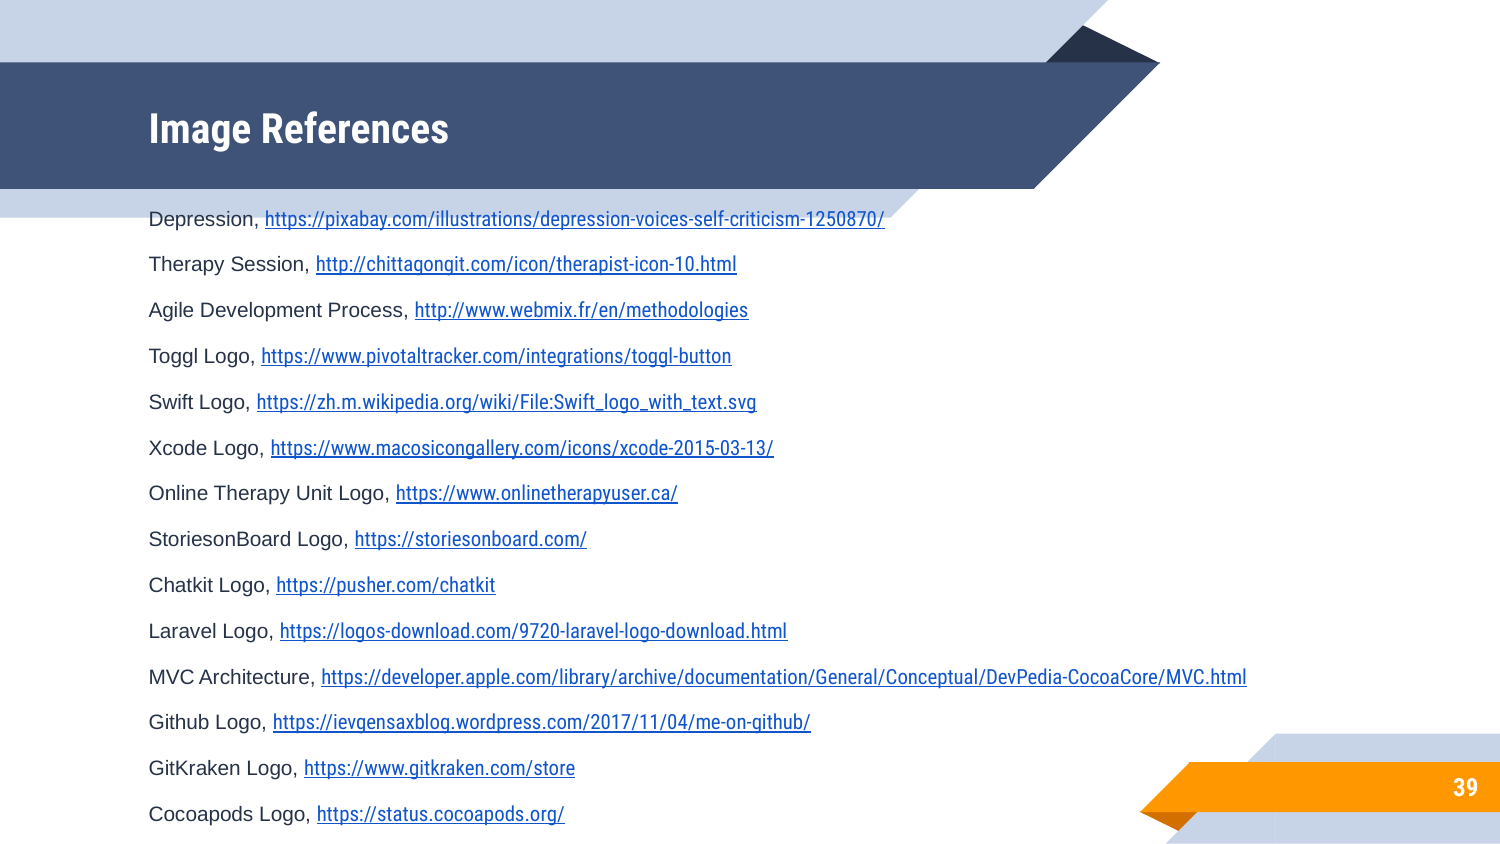

# Image References
Depression, https://pixabay.com/illustrations/depression-voices-self-criticism-1250870/
Therapy Session, http://chittagongit.com/icon/therapist-icon-10.html
Agile Development Process, http://www.webmix.fr/en/methodologies
Toggl Logo, https://www.pivotaltracker.com/integrations/toggl-button
Swift Logo, https://zh.m.wikipedia.org/wiki/File:Swift_logo_with_text.svg
Xcode Logo, https://www.macosicongallery.com/icons/xcode-2015-03-13/
Online Therapy Unit Logo, https://www.onlinetherapyuser.ca/
StoriesonBoard Logo, https://storiesonboard.com/
Chatkit Logo, https://pusher.com/chatkit
Laravel Logo, https://logos-download.com/9720-laravel-logo-download.html
MVC Architecture, https://developer.apple.com/library/archive/documentation/General/Conceptual/DevPedia-CocoaCore/MVC.html
Github Logo, https://ievgensaxblog.wordpress.com/2017/11/04/me-on-github/
GitKraken Logo, https://www.gitkraken.com/store
Cocoapods Logo, https://status.cocoapods.org/

39